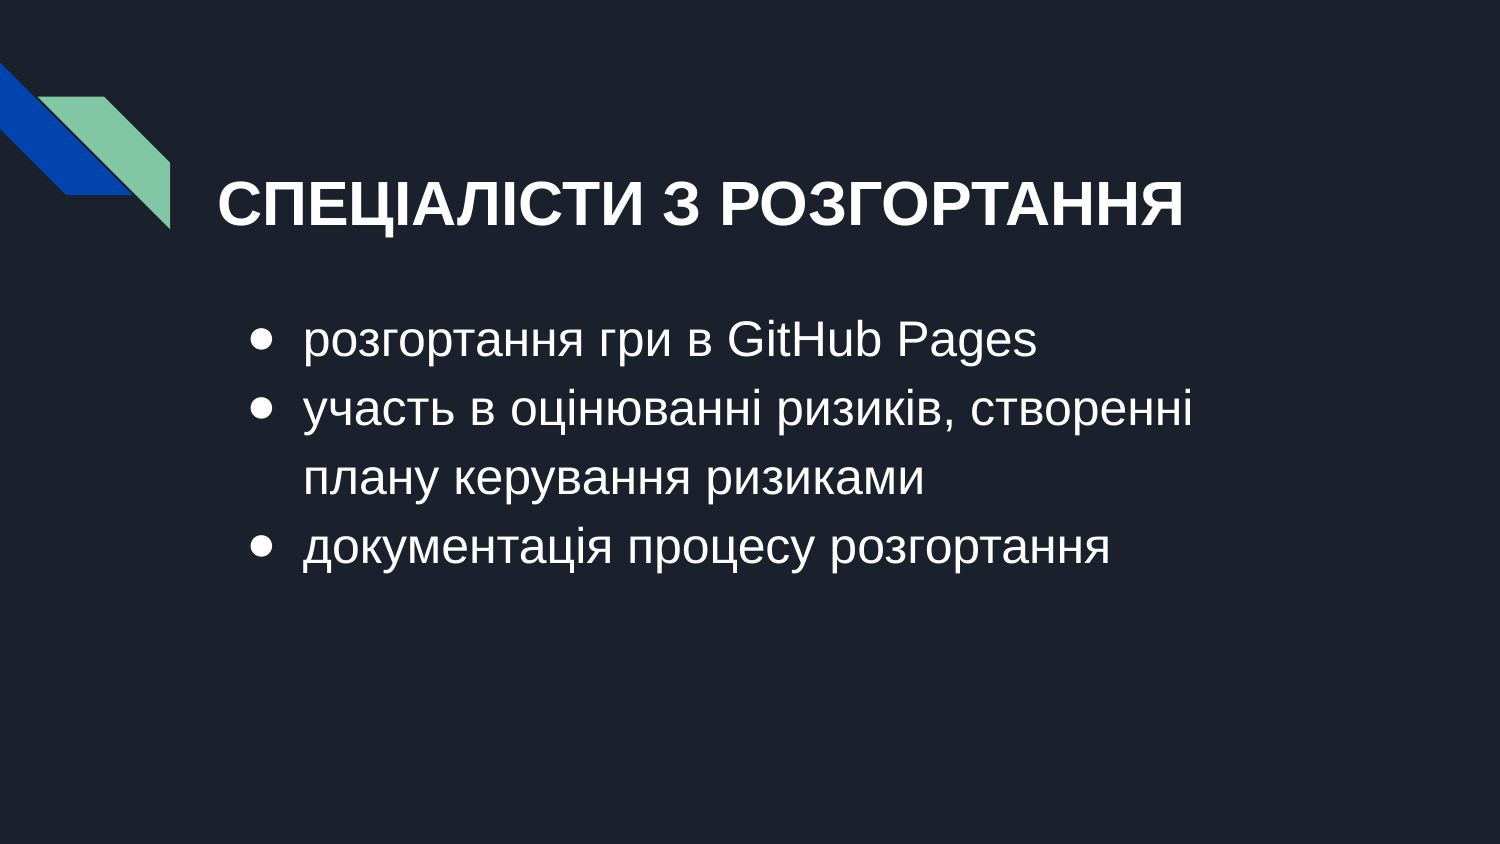

# СПЕЦІАЛІСТИ З РОЗГОРТАННЯ
розгортання гри в GitHub Pages
участь в оцінюванні ризиків, створенні плану керування ризиками
документація процесу розгортання